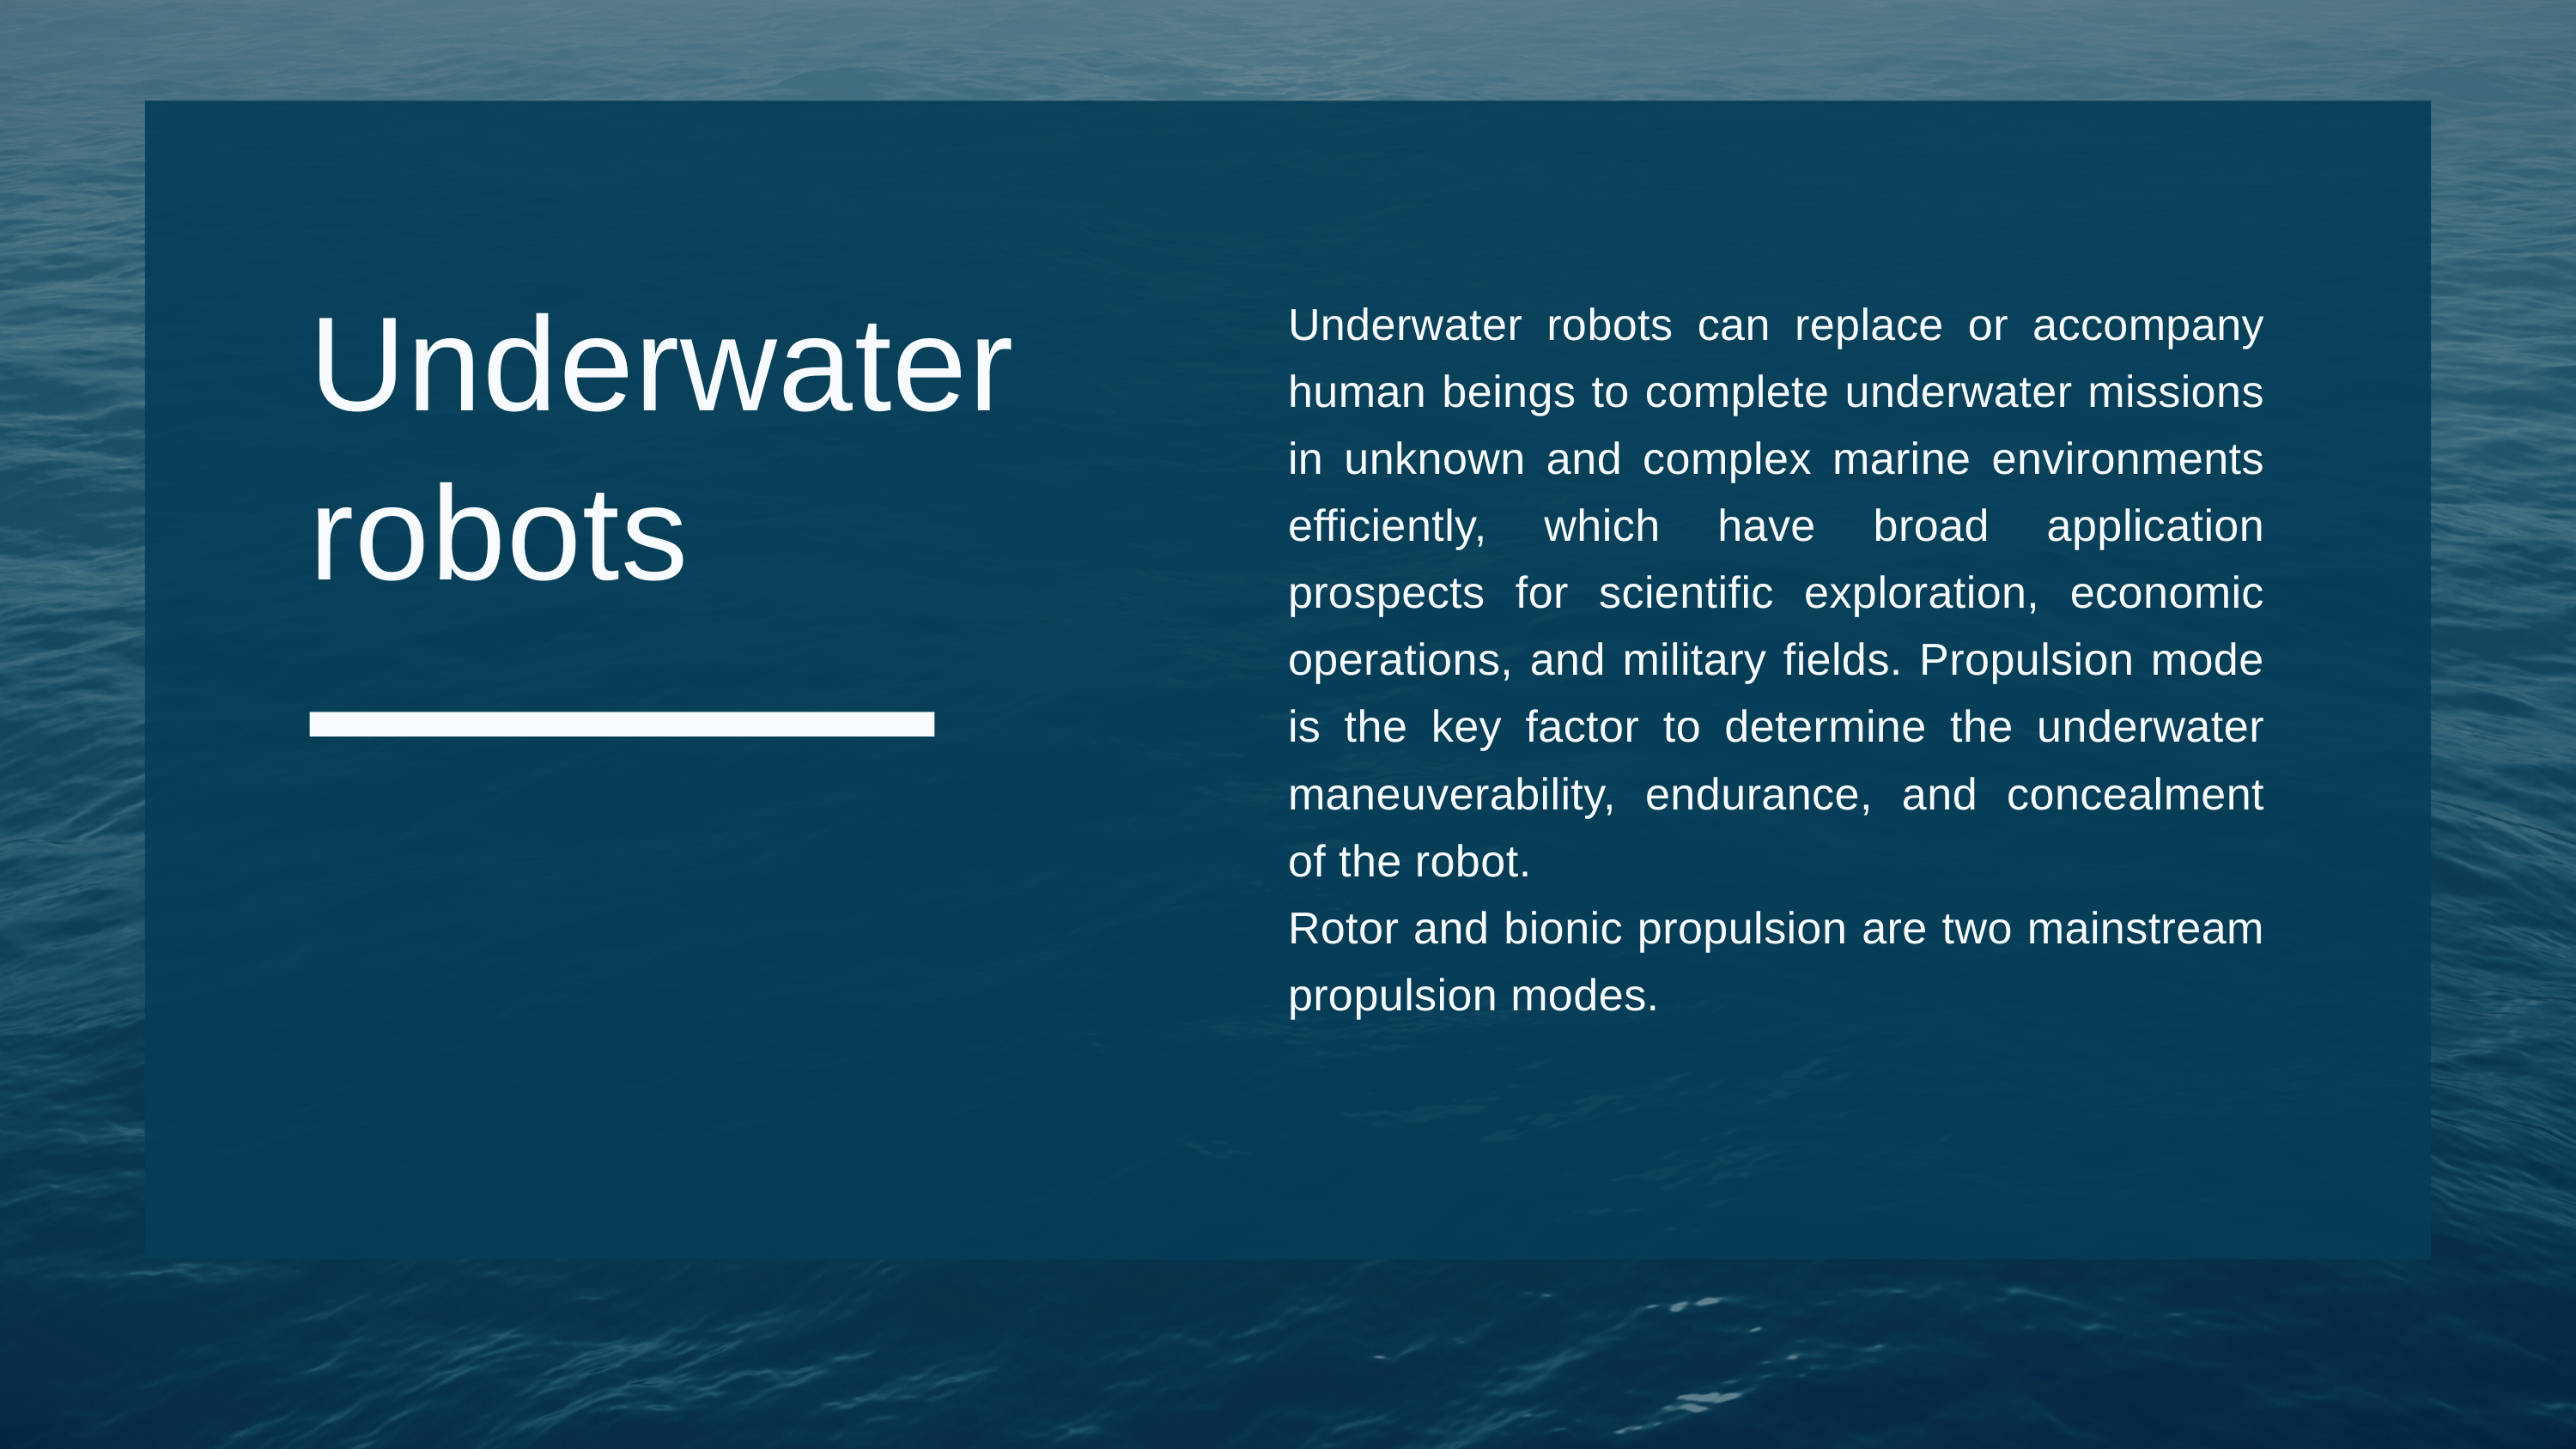

Underwater
robots
Underwater robots can replace or accompany human beings to complete underwater missions in unknown and complex marine environments efficiently, which have broad application prospects for scientific exploration, economic operations, and military fields. Propulsion mode is the key factor to determine the underwater maneuverability, endurance, and concealment of the robot.
Rotor and bionic propulsion are two mainstream propulsion modes.